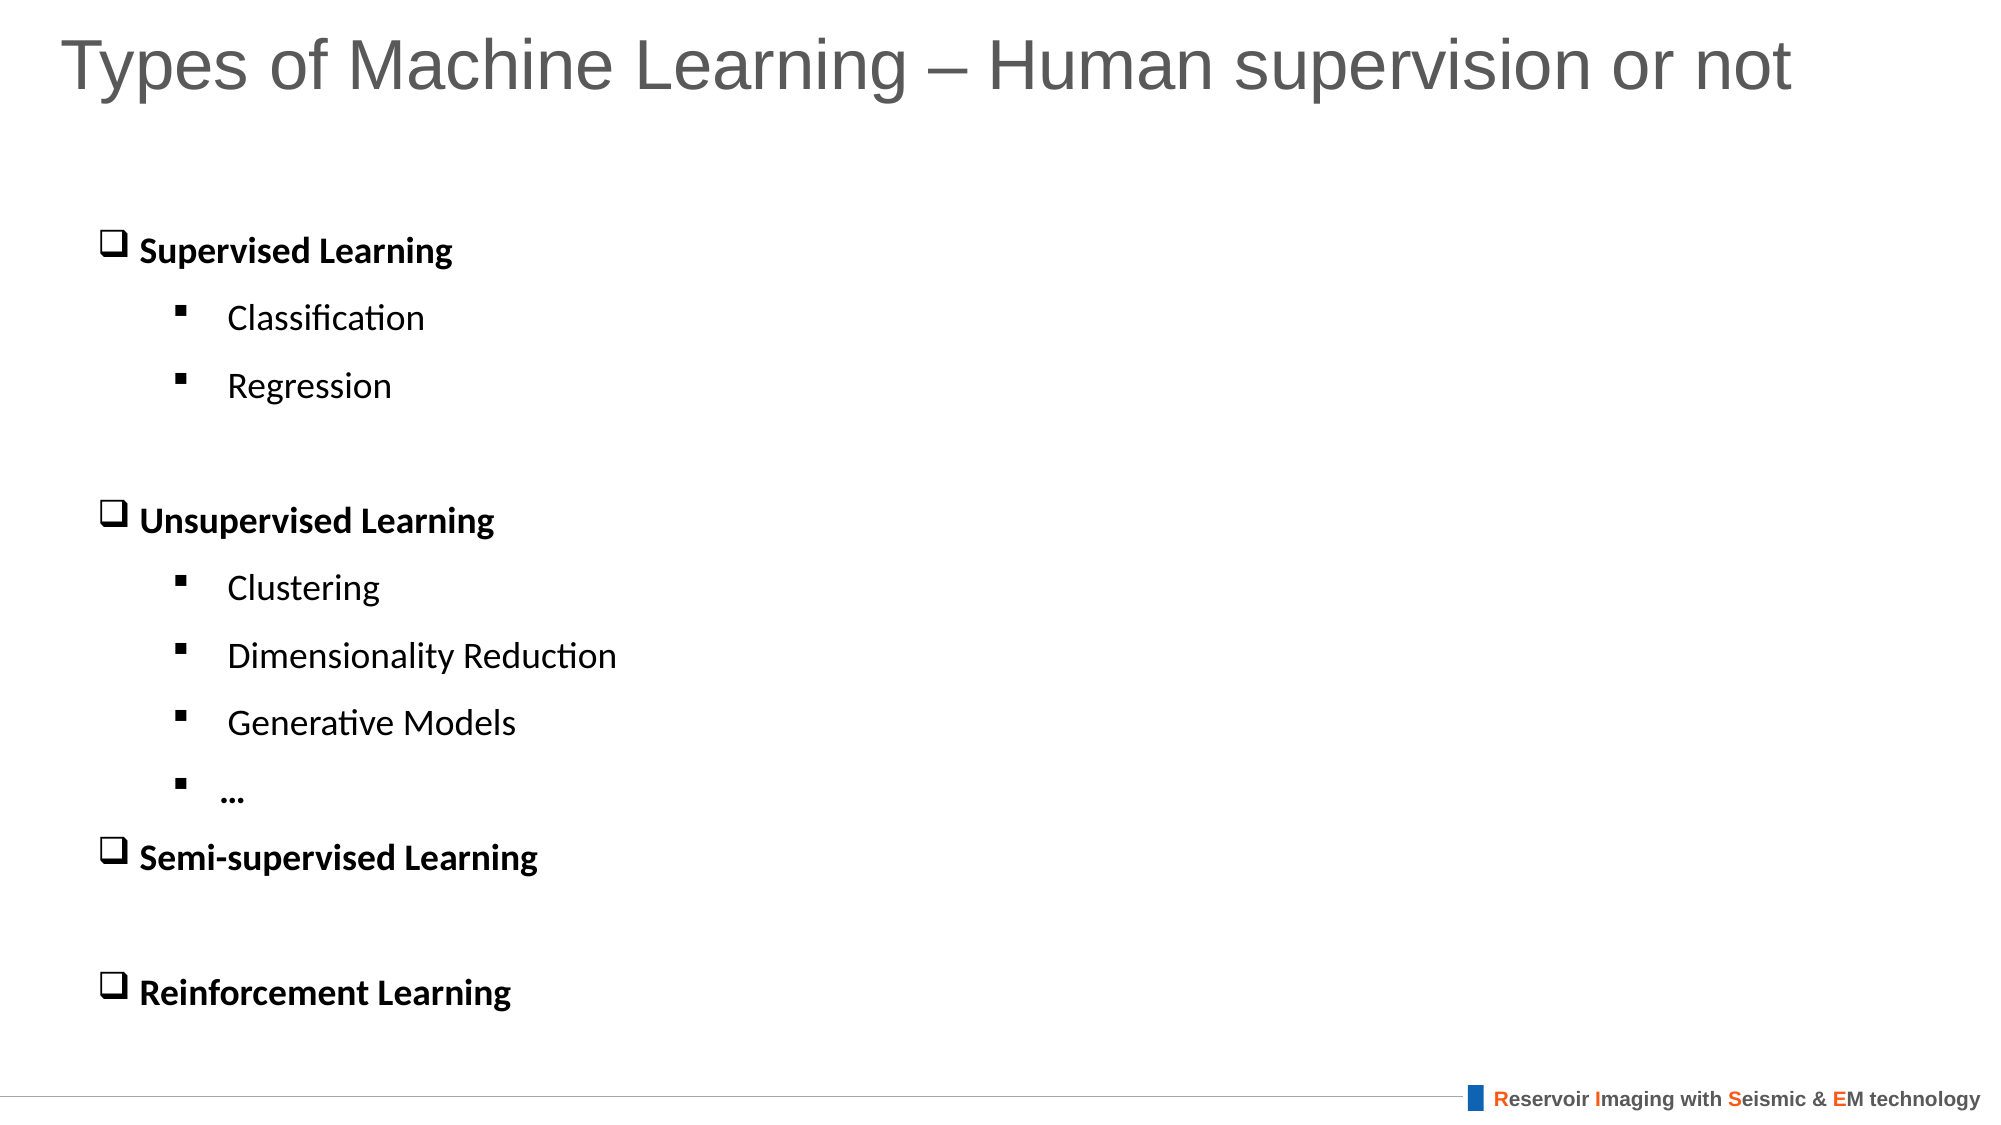

# Types of Machine Learning – Human supervision or not
 Supervised Learning
 Classification
 Regression

 Unsupervised Learning
 Clustering
 Dimensionality Reduction
 Generative Models
…
 Semi-supervised Learning

 Reinforcement Learning